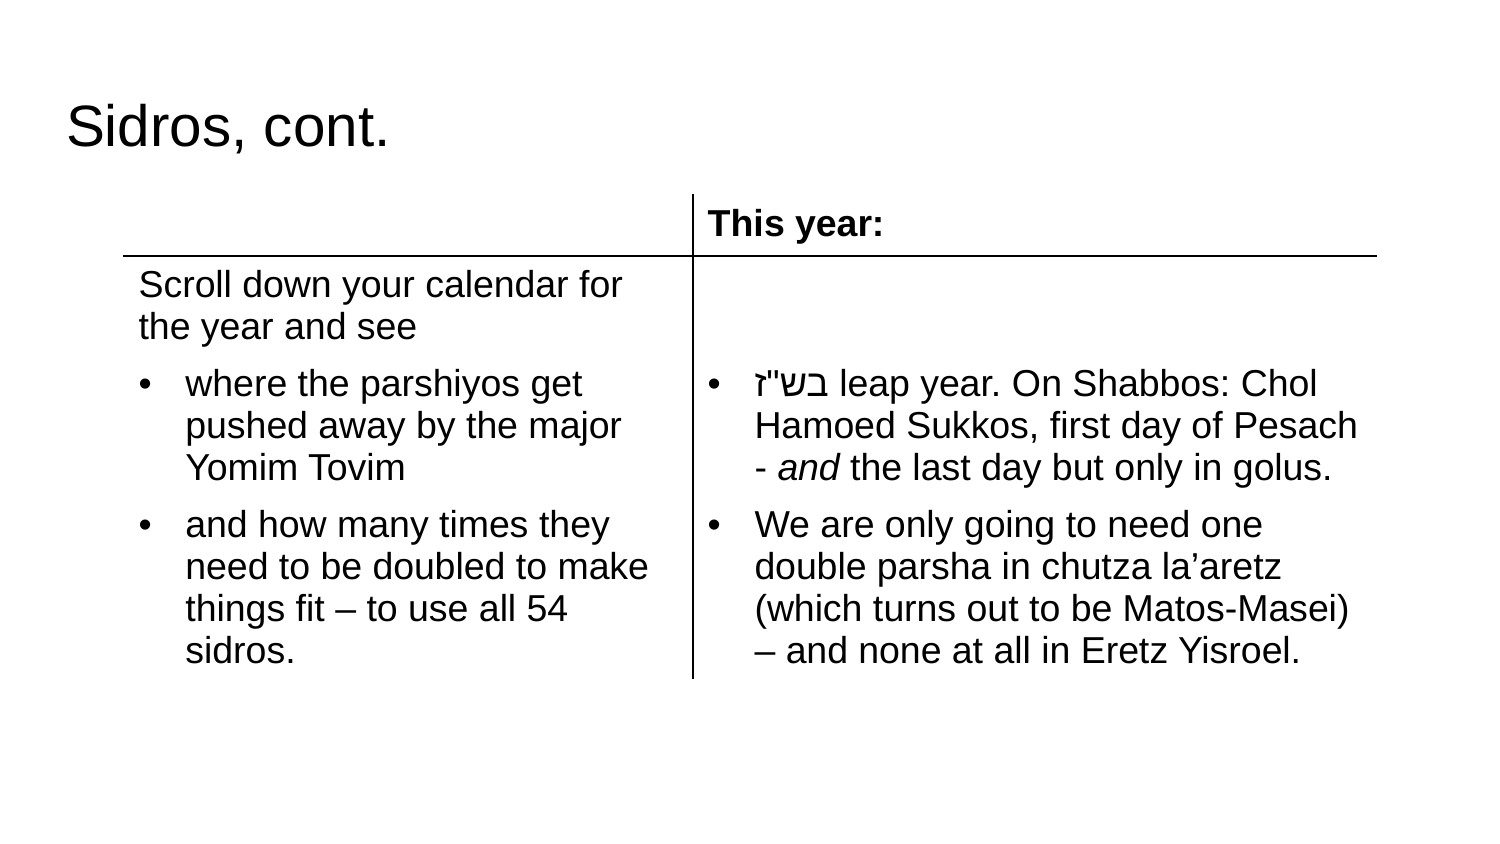

# Sidros, cont.
|  | This year: |
| --- | --- |
| Scroll down your calendar for the year and see |  |
| where the parshiyos get pushed away by the major Yomim Tovim | בש"ז leap year. On Shabbos: Chol Hamoed Sukkos, first day of Pesach - and the last day but only in golus. |
| and how many times they need to be doubled to make things fit – to use all 54 sidros. | We are only going to need one double parsha in chutza la’aretz (which turns out to be Matos-Masei) – and none at all in Eretz Yisroel. |